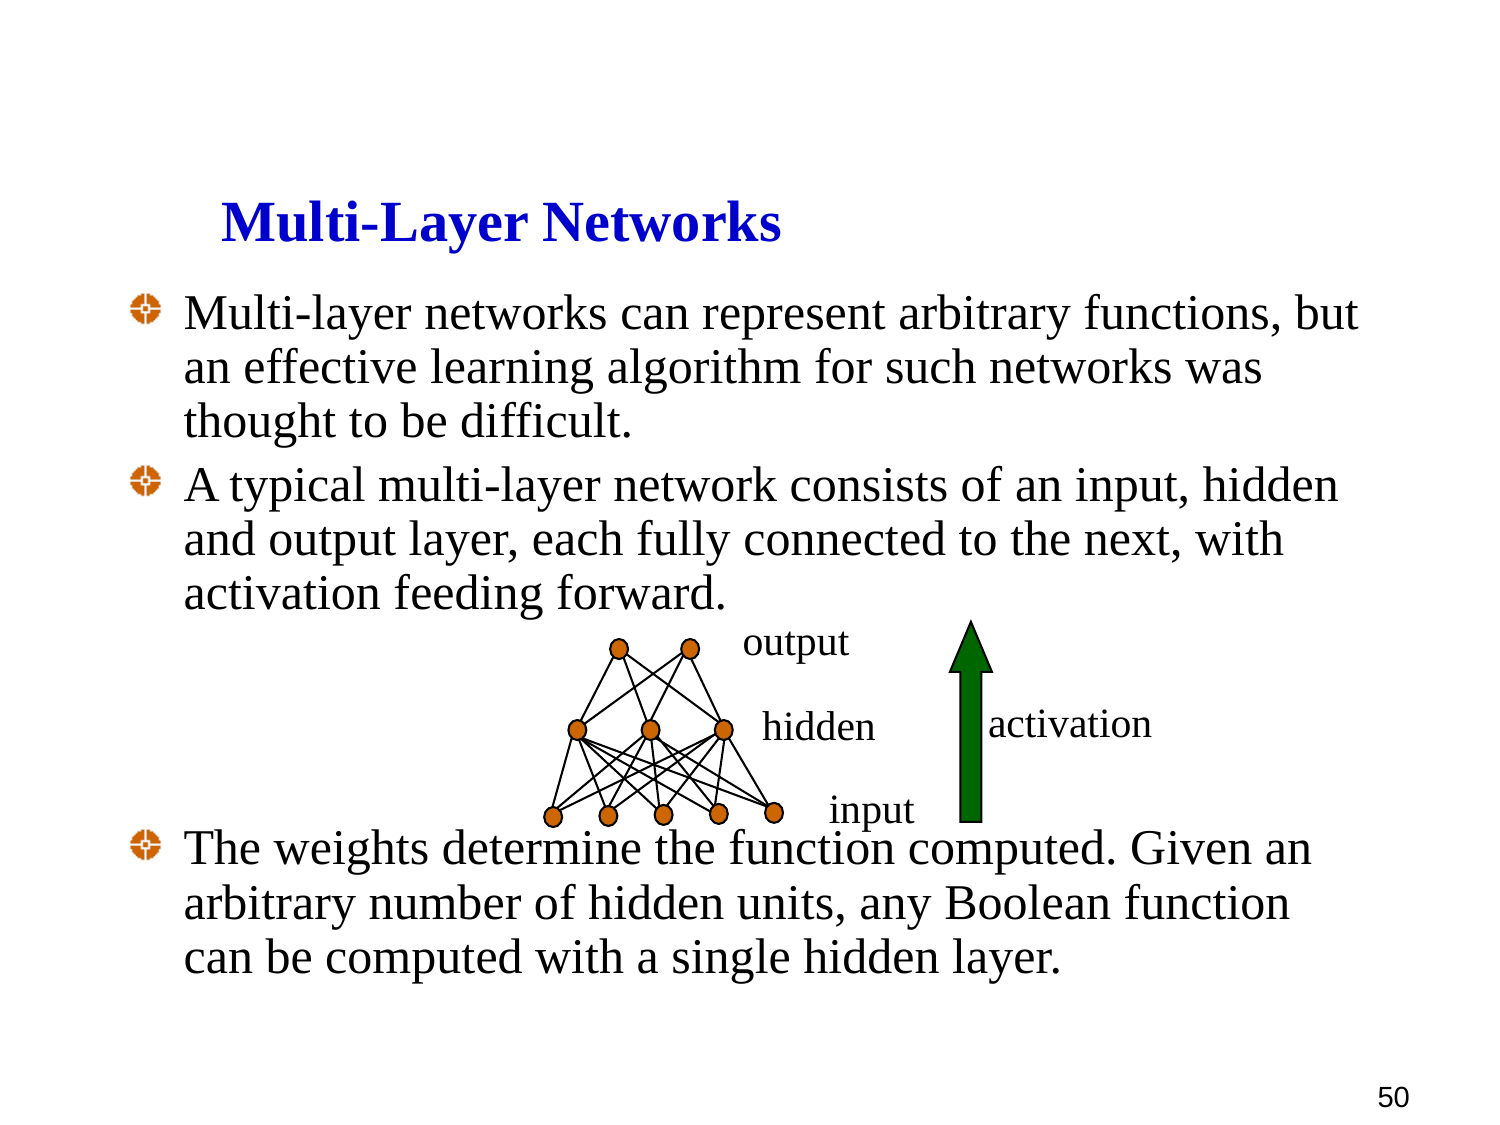

Multi-Layer Networks
Multi-layer networks can represent arbitrary functions, but an effective learning algorithm for such networks was thought to be difficult.
A typical multi-layer network consists of an input, hidden and output layer, each fully connected to the next, with activation feeding forward.

The weights determine the function computed. Given an arbitrary number of hidden units, any Boolean function can be computed with a single hidden layer.
output

hidden

input

activation
50